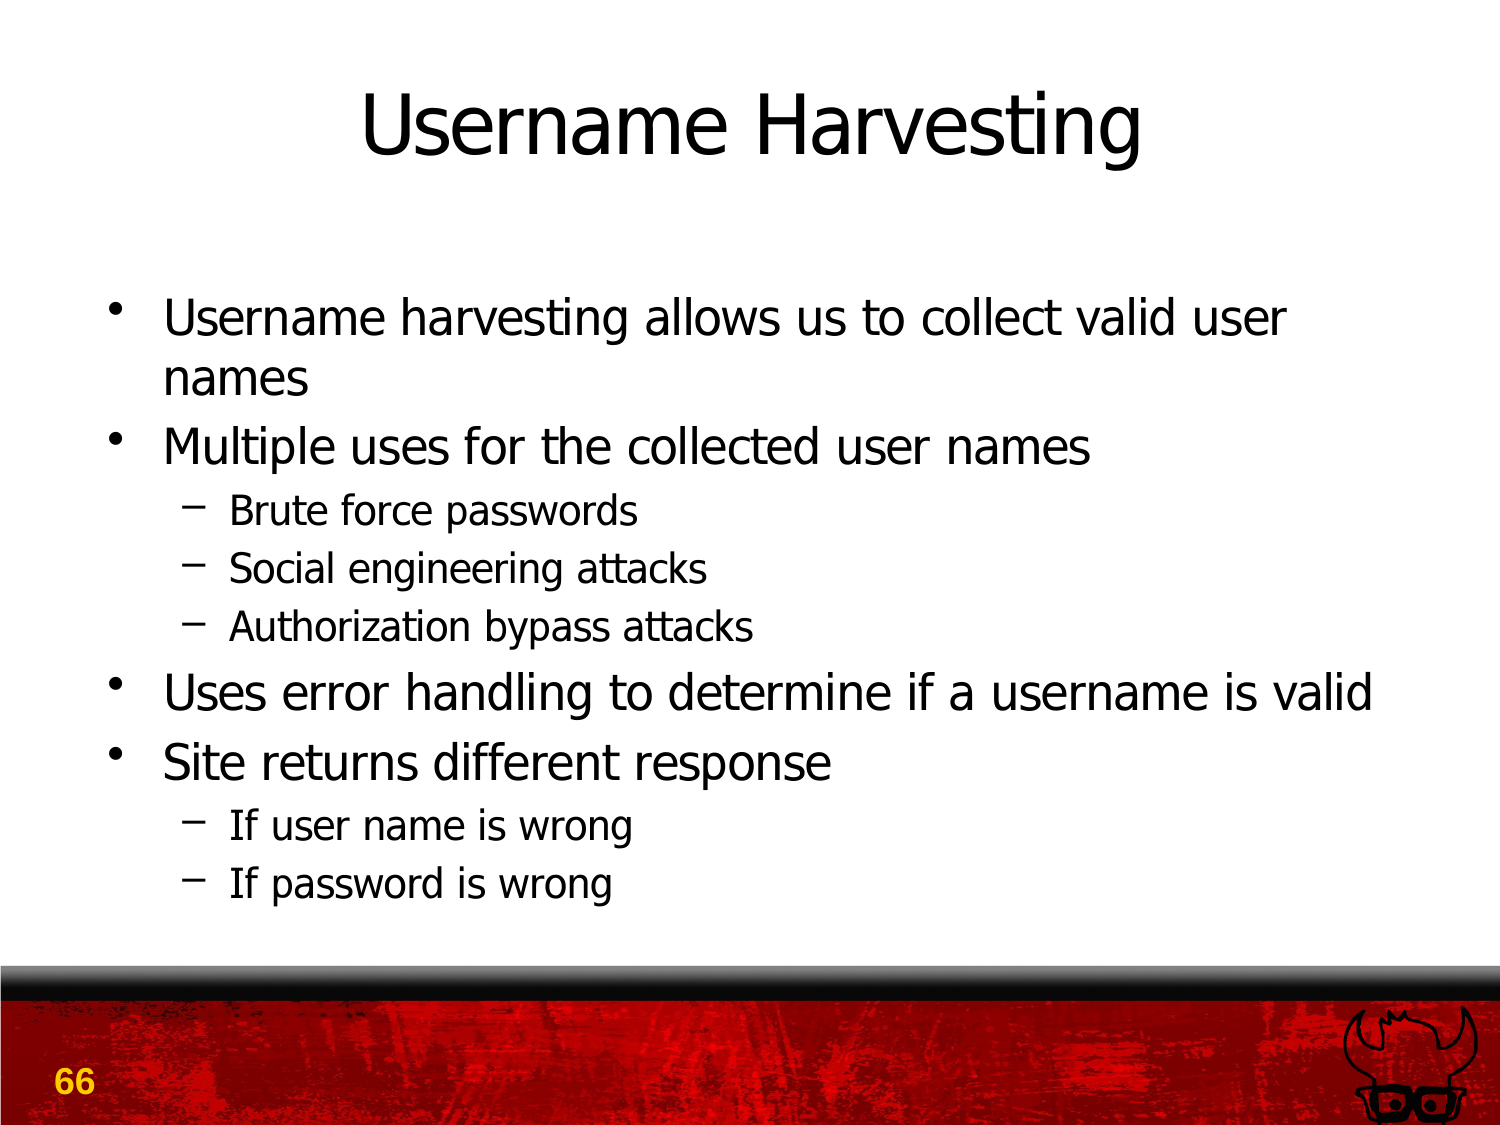

# Username Harvesting
Username harvesting allows us to collect valid user names
Multiple uses for the collected user names
Brute force passwords
Social engineering attacks
Authorization bypass attacks
Uses error handling to determine if a username is valid
Site returns different response
If user name is wrong
If password is wrong